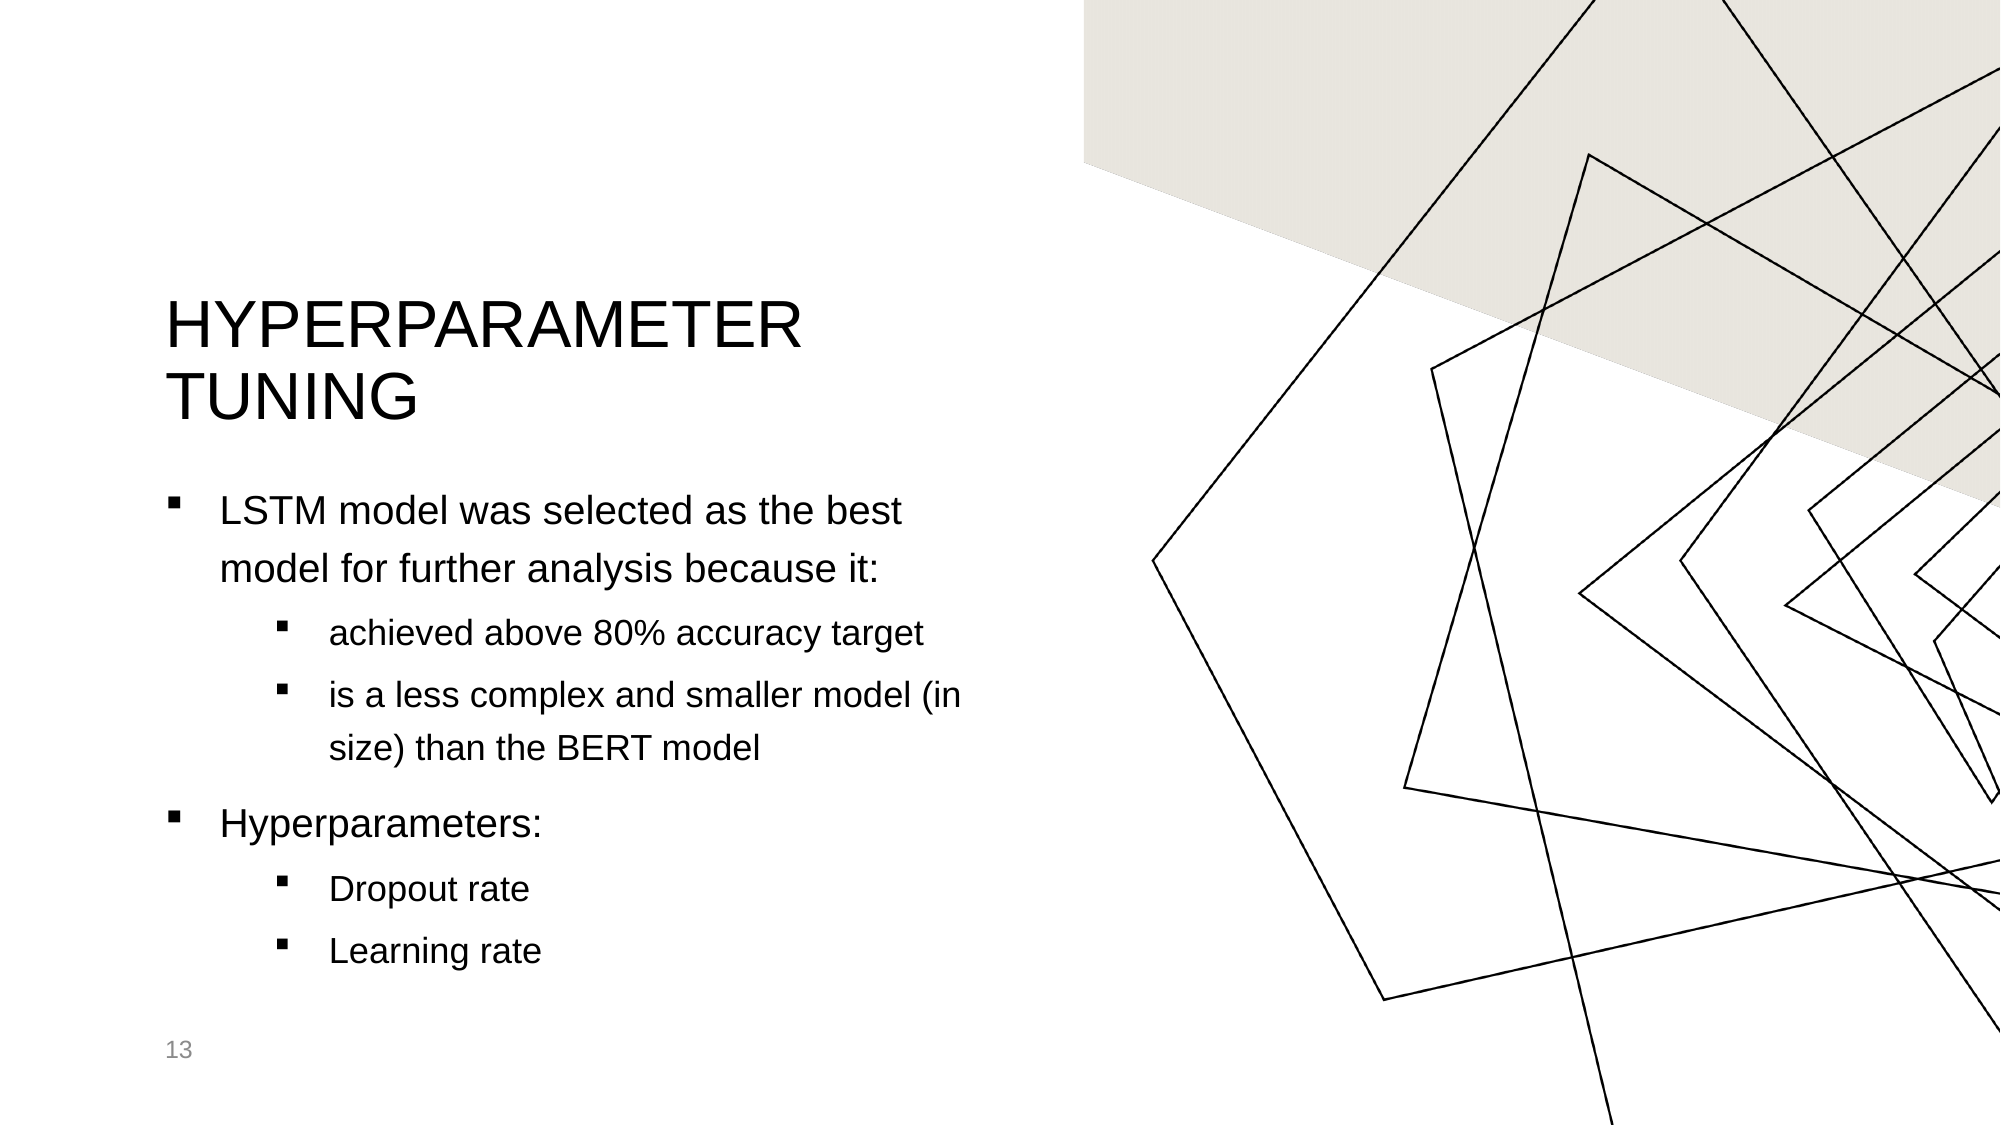

# Hyperparameter tuning
LSTM model was selected as the best model for further analysis because it:
achieved above 80% accuracy target
is a less complex and smaller model (in size) than the BERT model
Hyperparameters:
Dropout rate
Learning rate
13